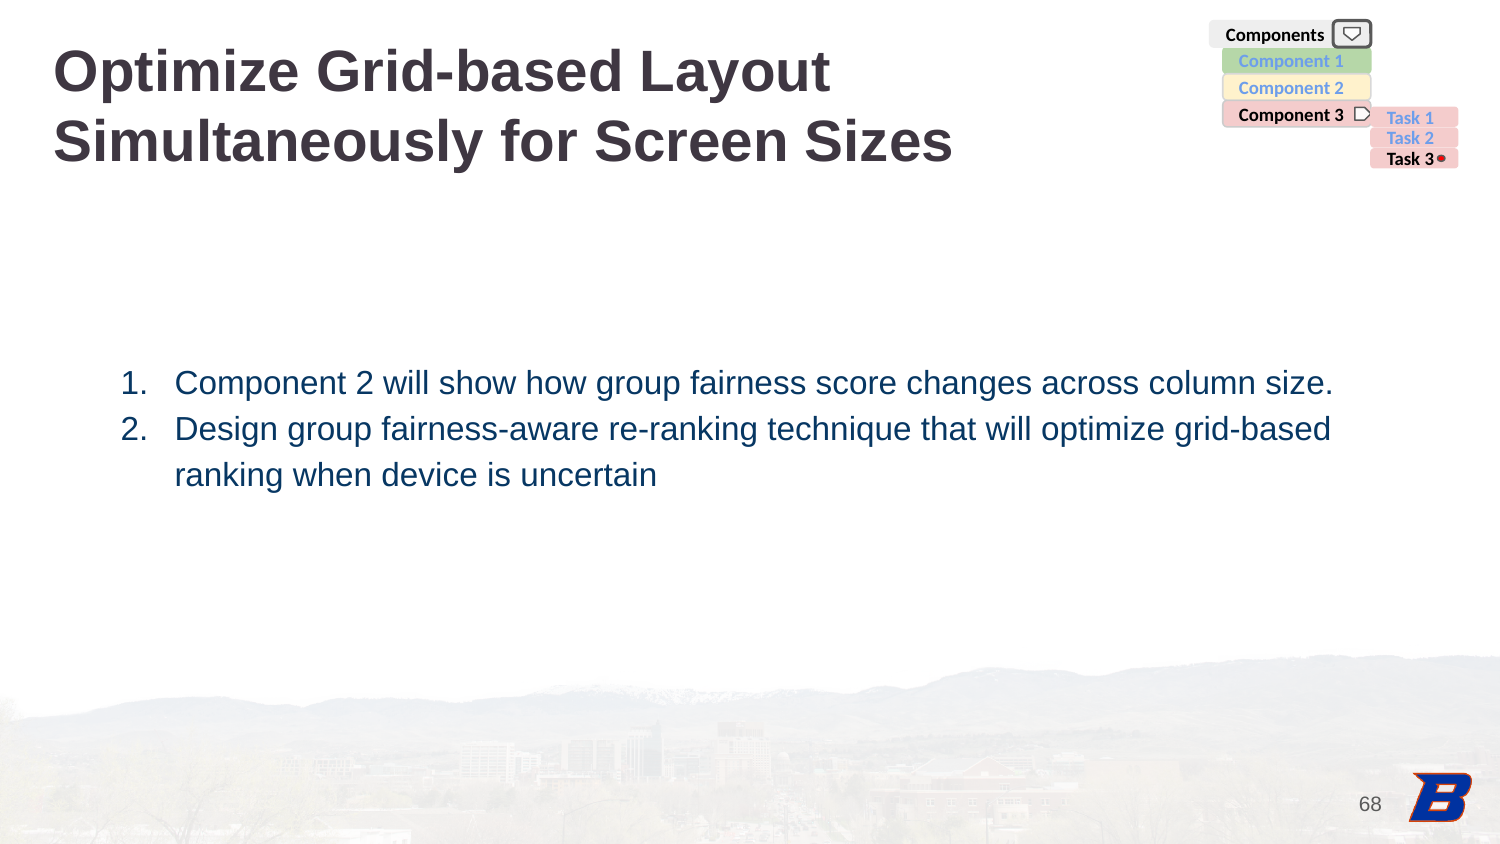

Optimize Grid-based Layout Simultaneously for Screen Sizes

Components

Component 1
Component 2
Component 3
Task 1

Task 2
Task 3

Component 2 will show how group fairness score changes across column size.
Design group fairness-aware re-ranking technique that will optimize grid-based ranking when device is uncertain
68